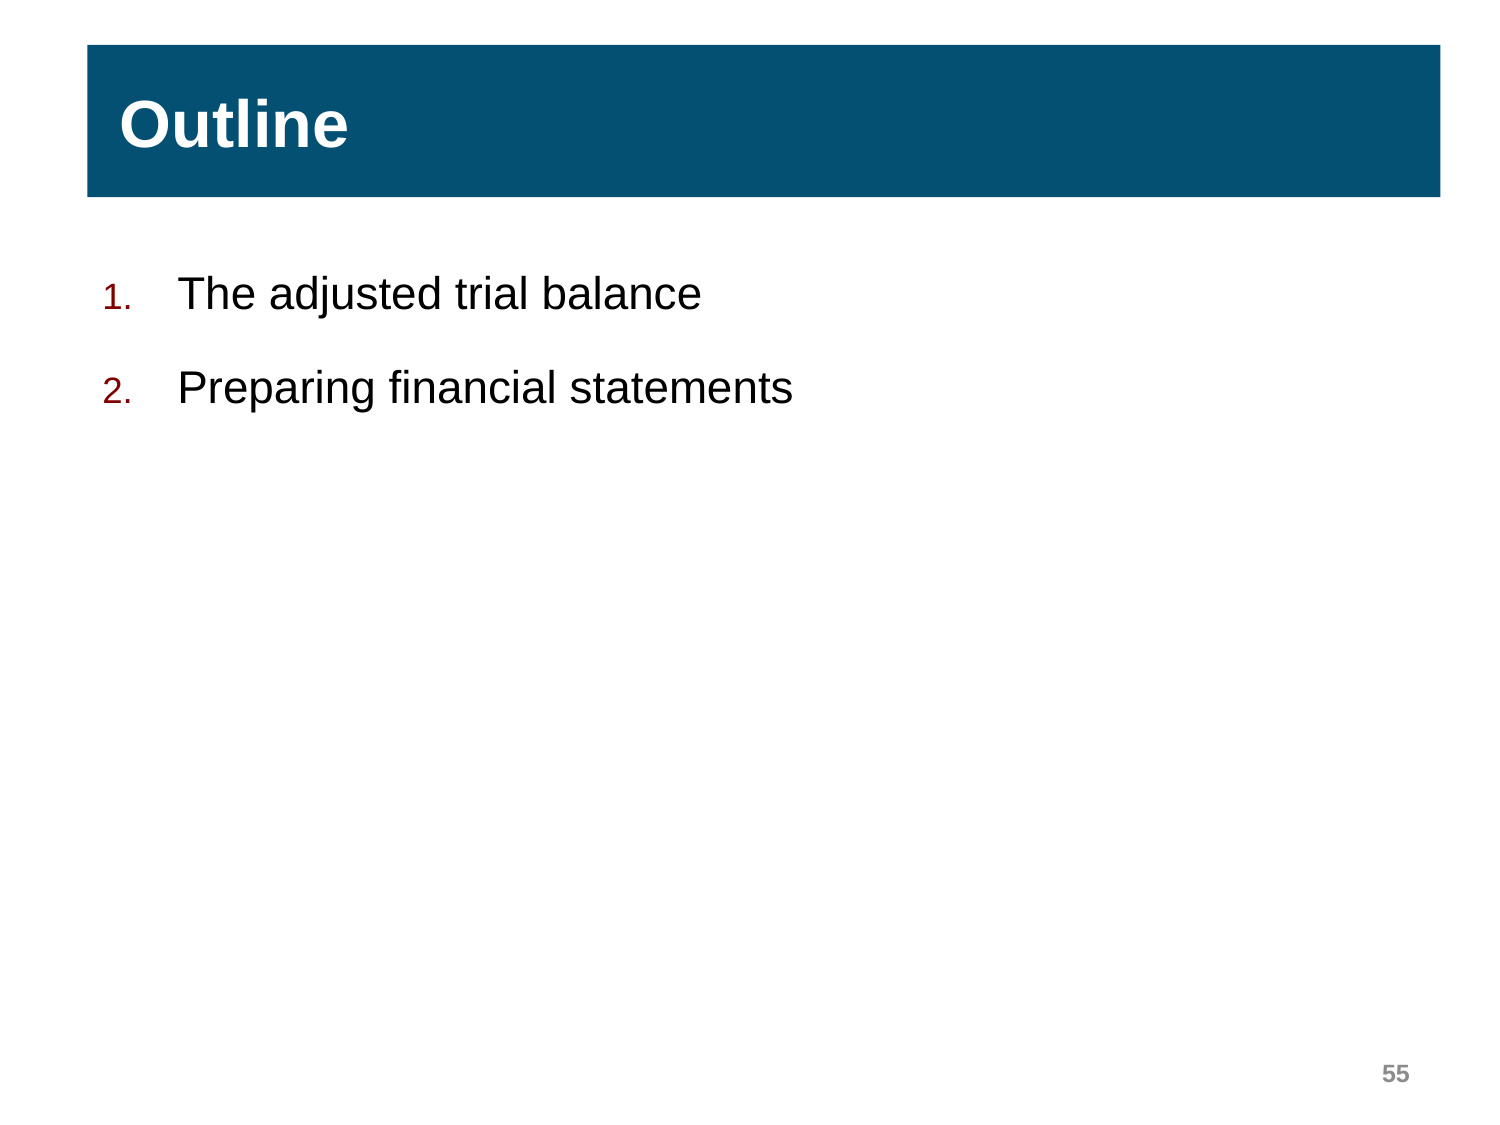

Outline
The adjusted trial balance
Preparing financial statements
55